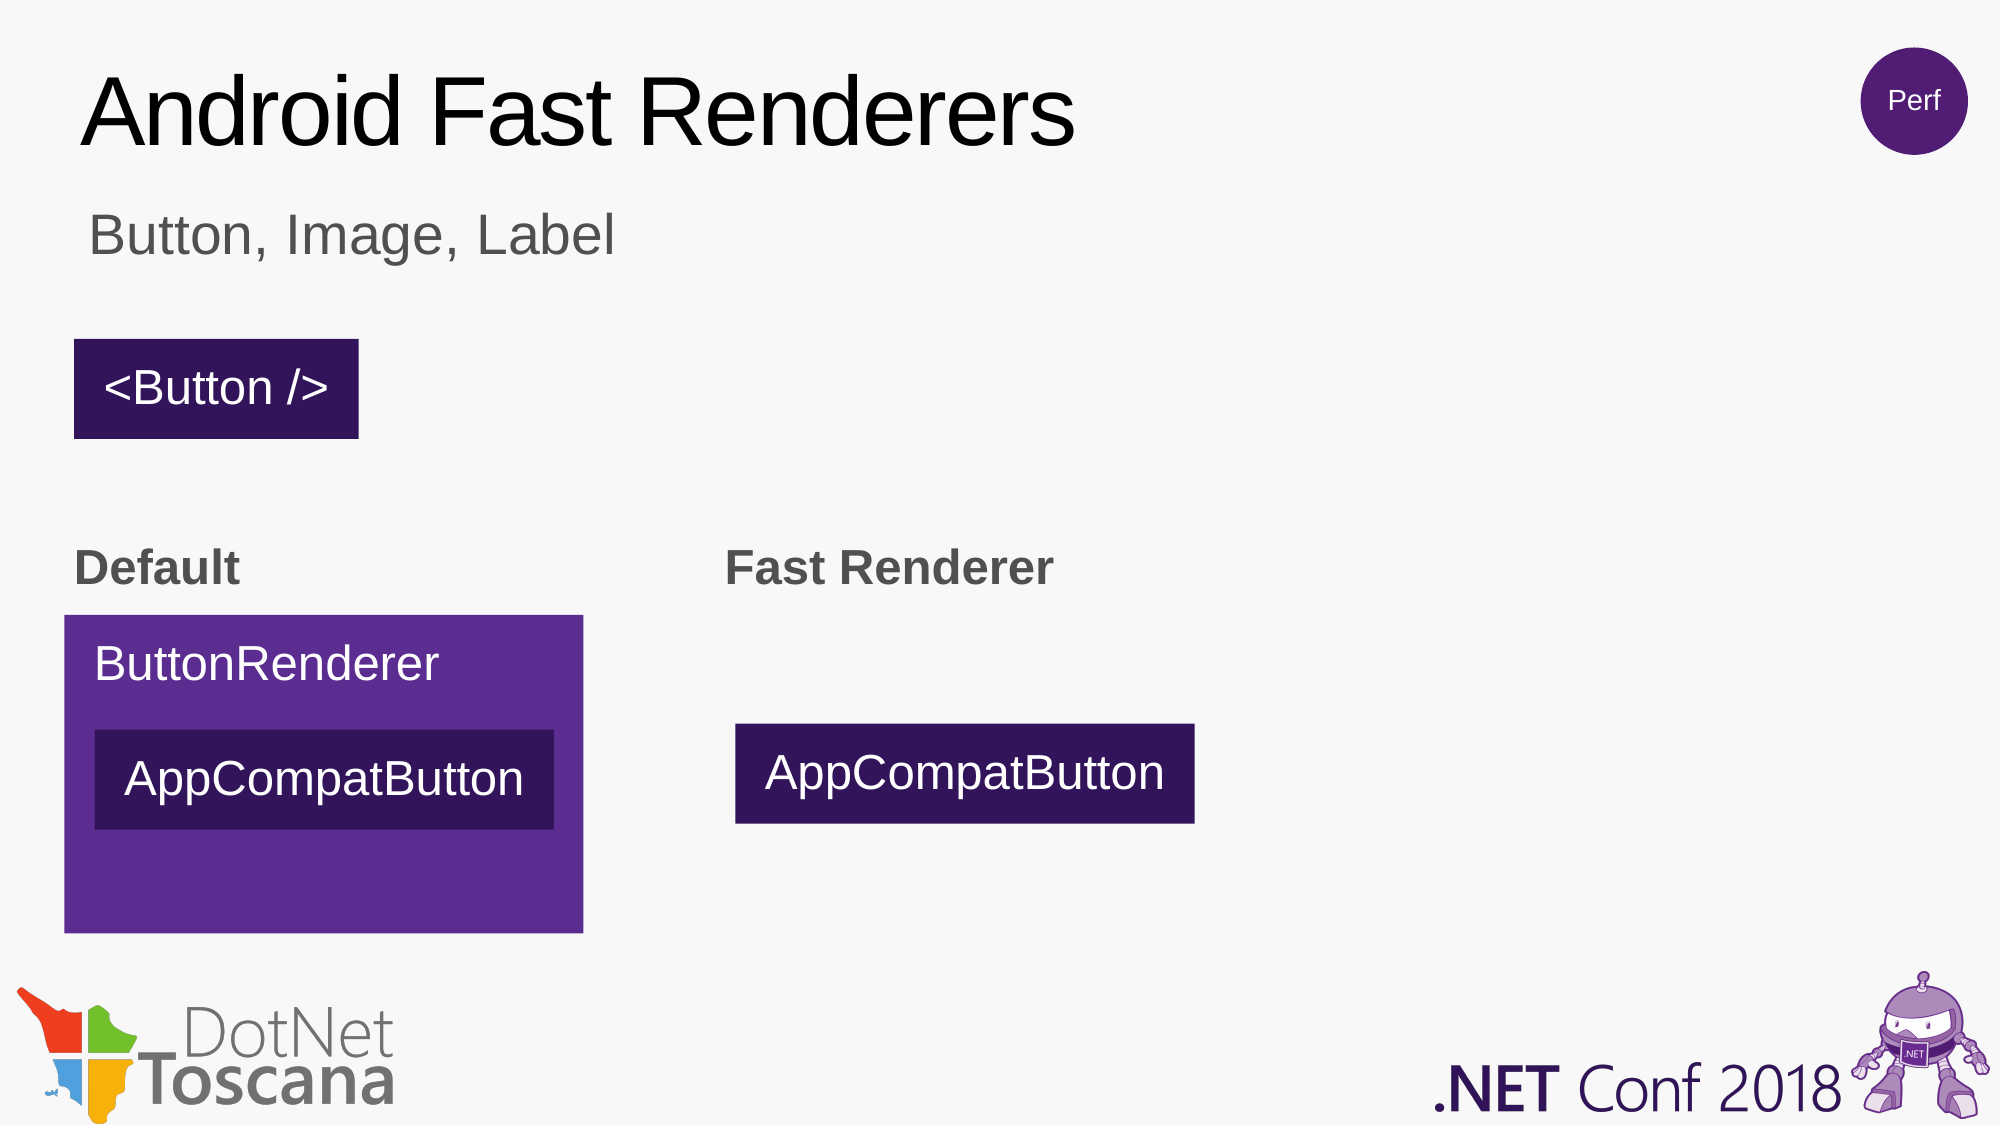

Android Fast Renderers
Perf
Button, Image, Label
<Button />
Default
Fast Renderer
ButtonRenderer
AppCompatButton
AppCompatButton